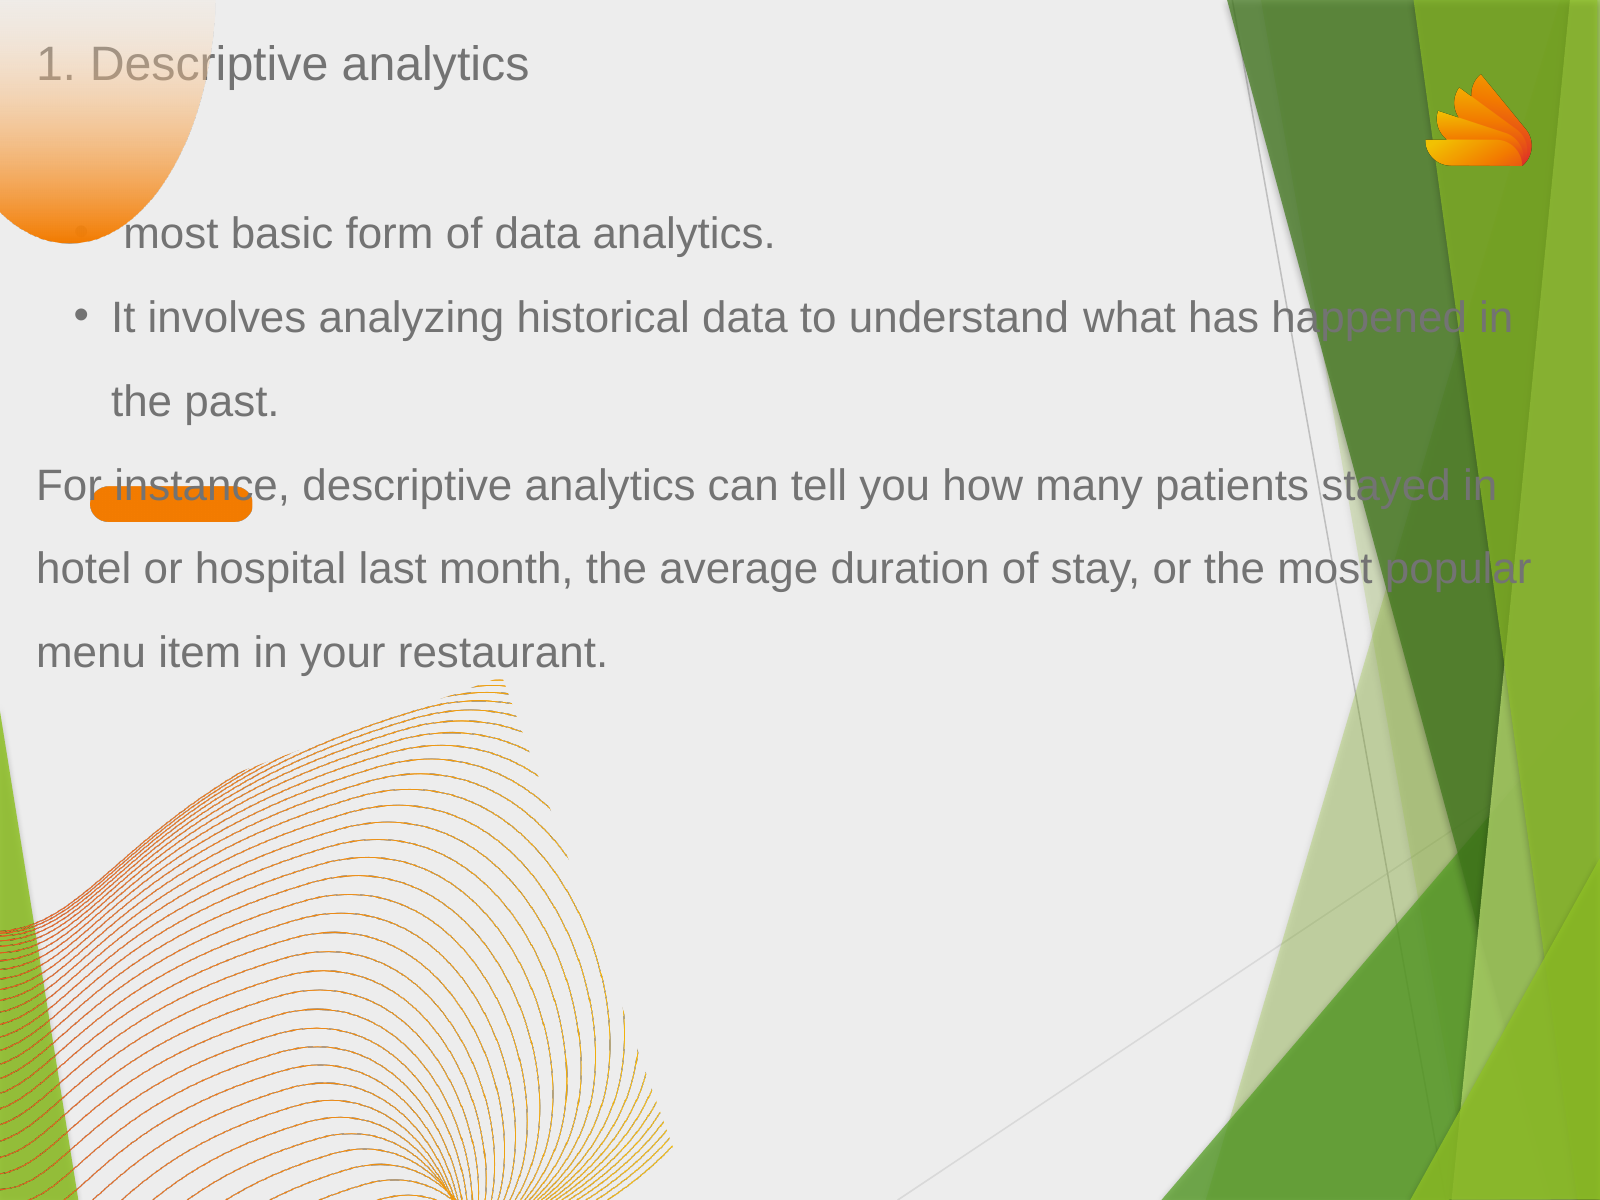

1. Descriptive analytics

 most basic form of data analytics.
It involves analyzing historical data to understand what has happened in the past.
For instance, descriptive analytics can tell you how many patients stayed in hotel or hospital last month, the average duration of stay, or the most popular menu item in your restaurant.